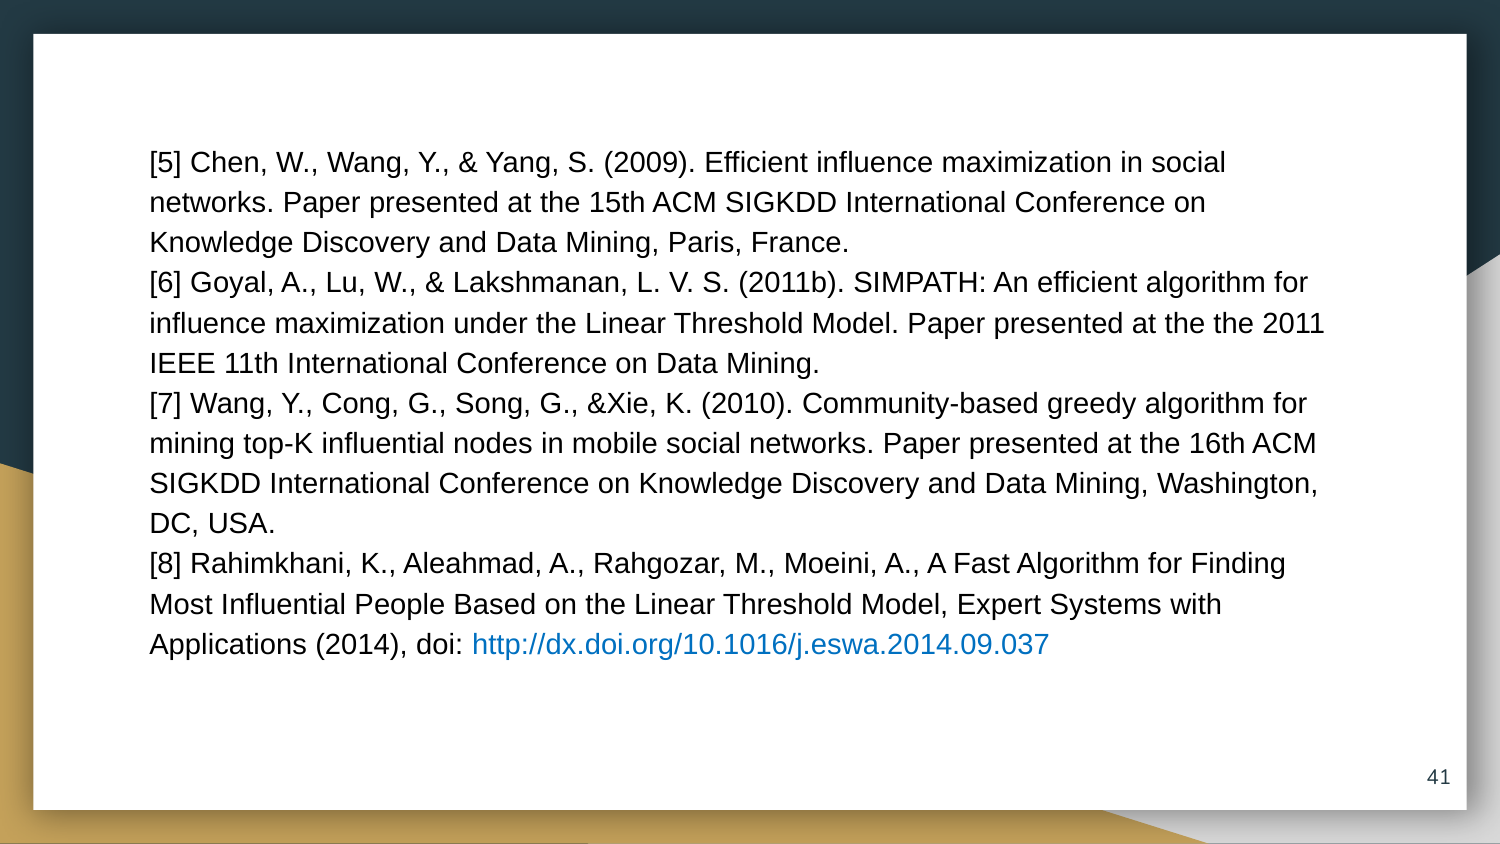

[5] Chen, W., Wang, Y., & Yang, S. (2009). Efficient influence maximization in social networks. Paper presented at the 15th ACM SIGKDD International Conference on Knowledge Discovery and Data Mining, Paris, France.
[6] Goyal, A., Lu, W., & Lakshmanan, L. V. S. (2011b). SIMPATH: An efficient algorithm for influence maximization under the Linear Threshold Model. Paper presented at the the 2011 IEEE 11th International Conference on Data Mining.
[7] Wang, Y., Cong, G., Song, G., &Xie, K. (2010). Community-based greedy algorithm for mining top-K influential nodes in mobile social networks. Paper presented at the 16th ACM SIGKDD International Conference on Knowledge Discovery and Data Mining, Washington, DC, USA.
[8] Rahimkhani, K., Aleahmad, A., Rahgozar, M., Moeini, A., A Fast Algorithm for Finding Most Influential People Based on the Linear Threshold Model, Expert Systems with Applications (2014), doi: http://dx.doi.org/10.1016/j.eswa.2014.09.037

41